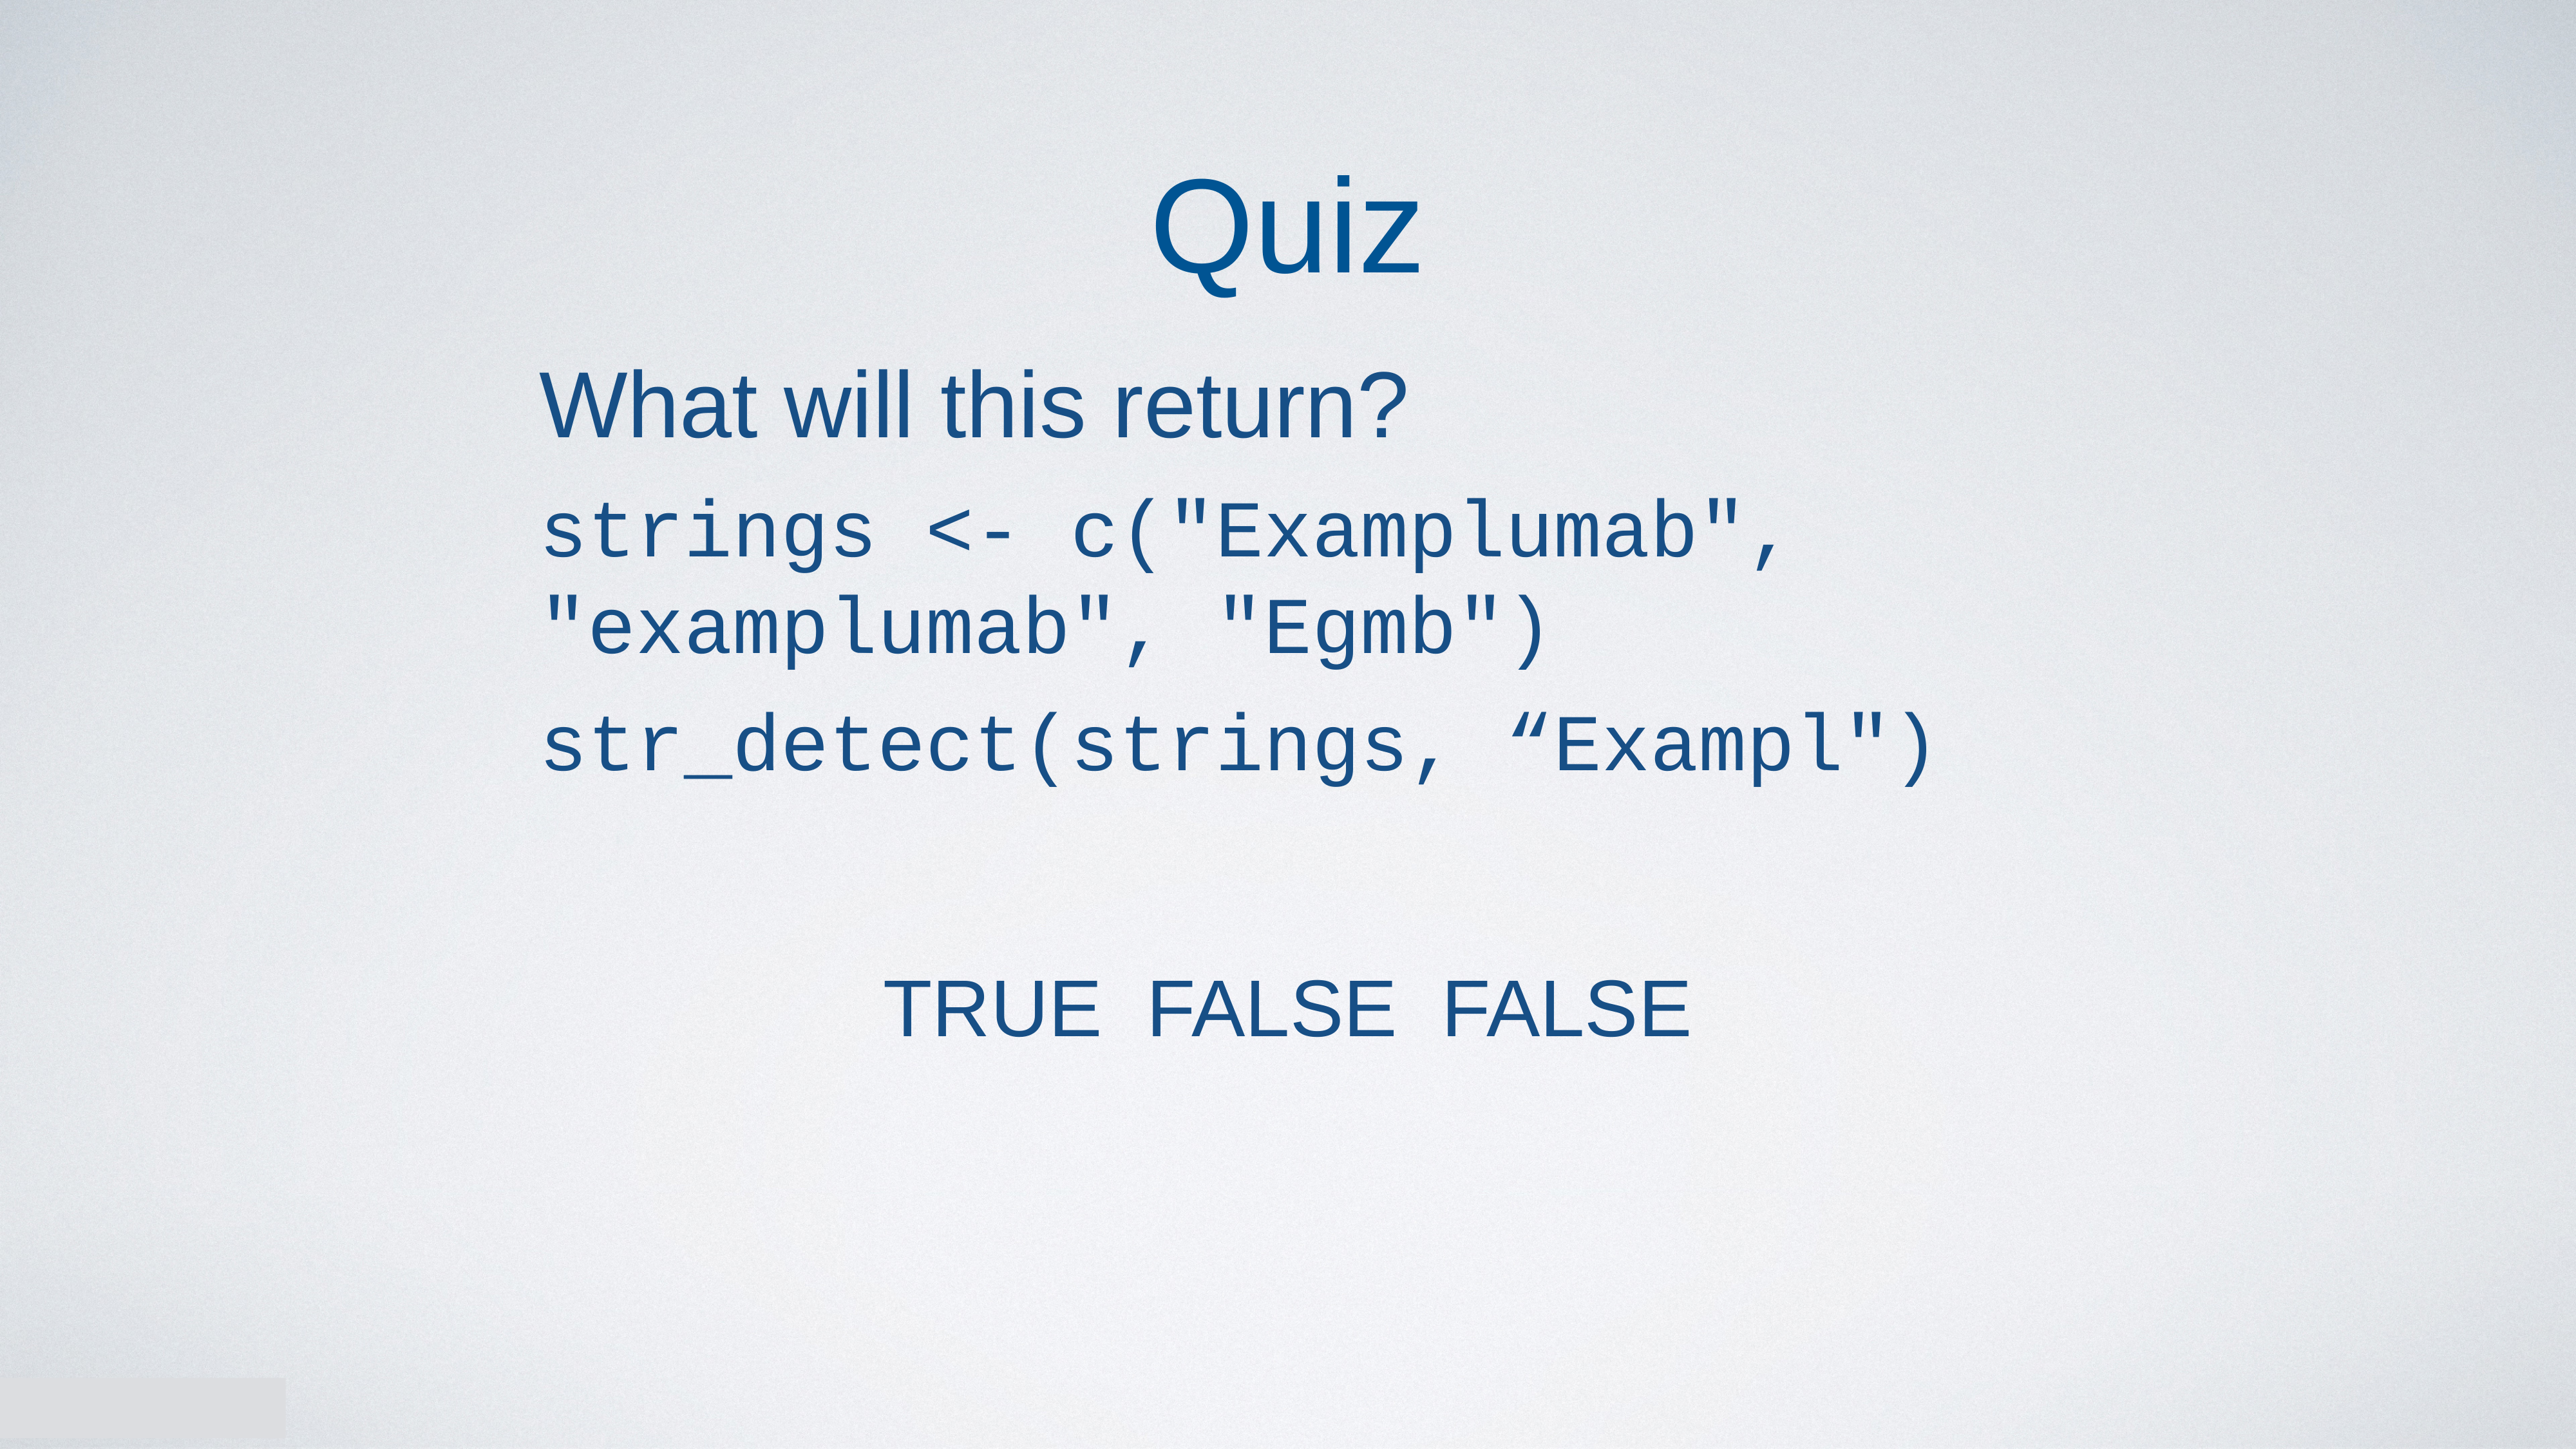

Quiz
What will this return?
strings <- c("Examplumab", "examplumab", "Egmb")
str_detect(strings, “Exampl")
TRUE  FALSE  FALSE